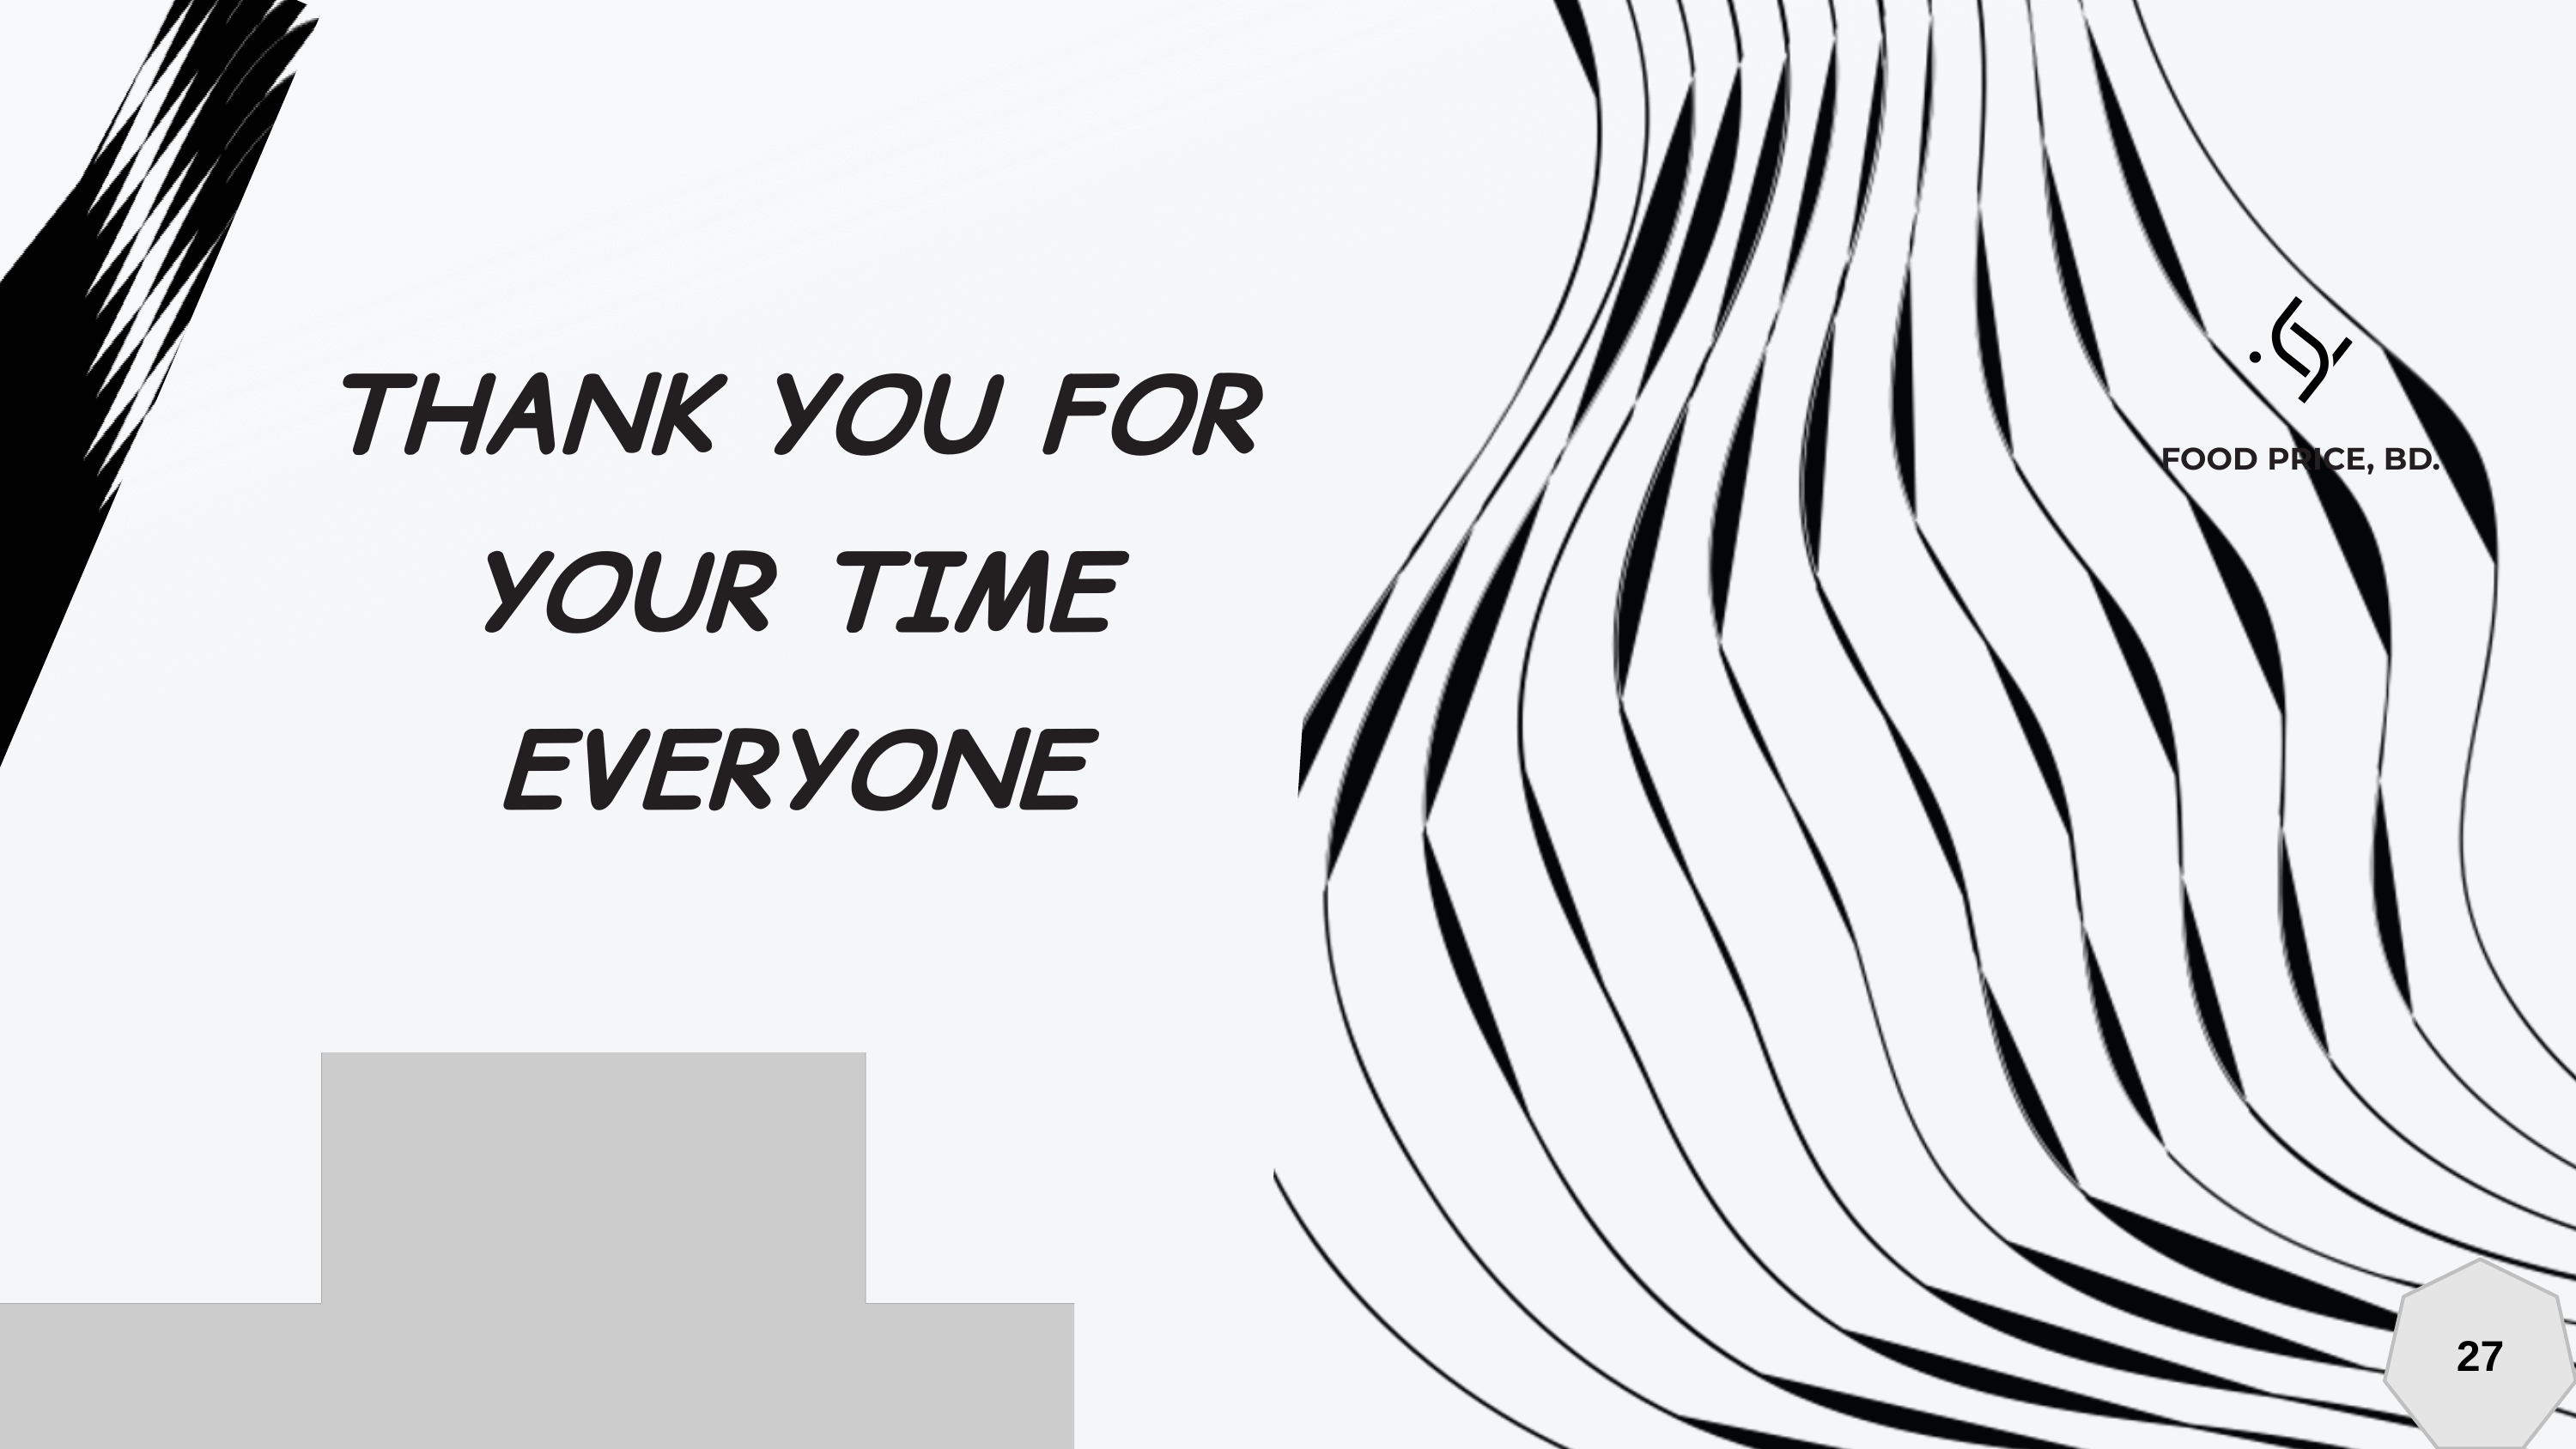

THANK YOU FOR YOUR TIME EVERYONE

FOOD PRICE, BD.

27